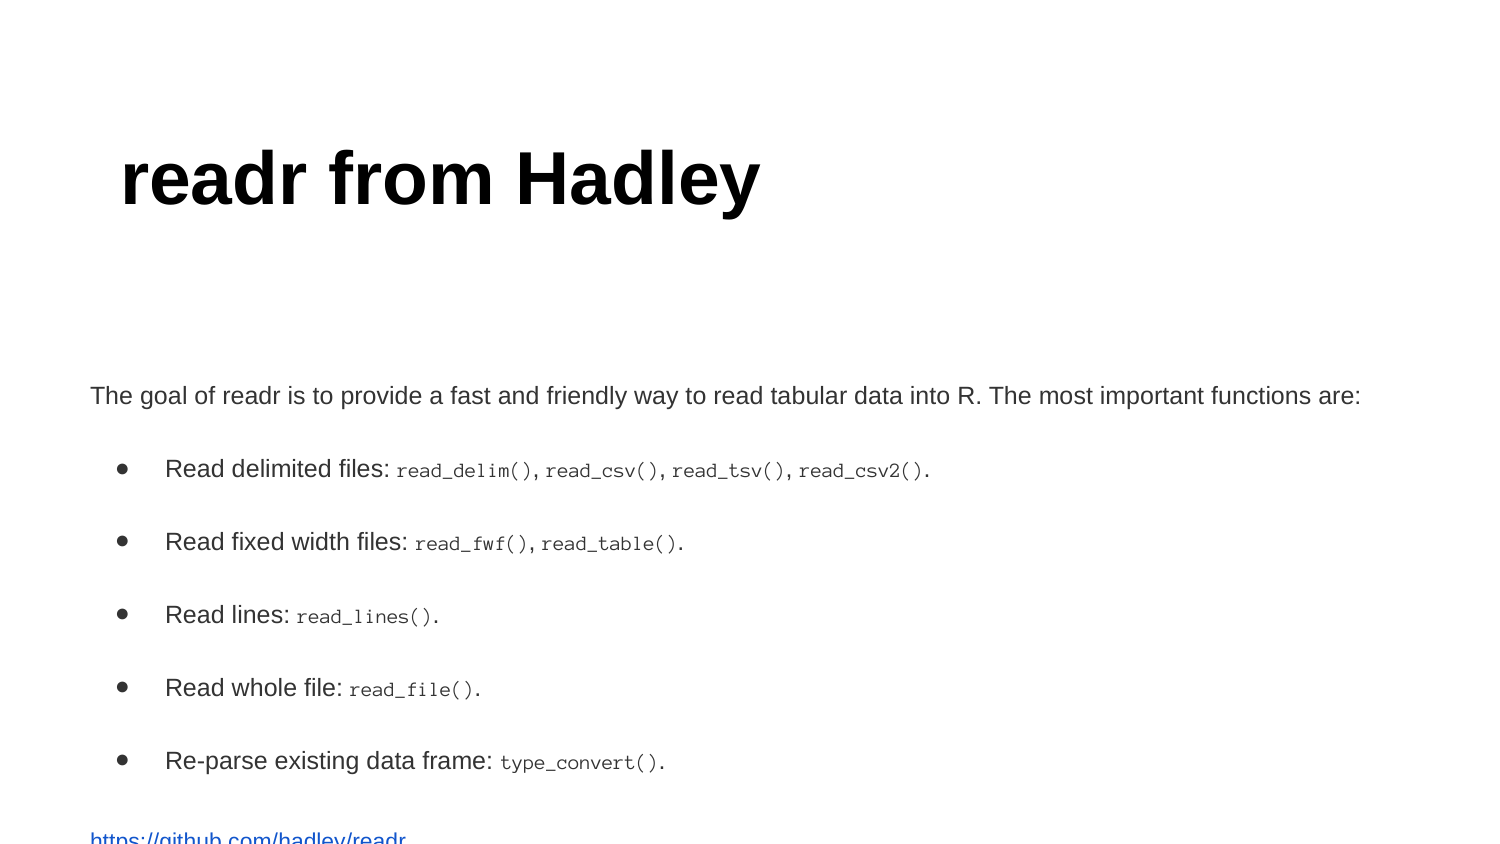

# readr from Hadley

The goal of readr is to provide a fast and friendly way to read tabular data into R. The most important functions are:
Read delimited files: read_delim(), read_csv(), read_tsv(), read_csv2().
Read fixed width files: read_fwf(), read_table().
Read lines: read_lines().
Read whole file: read_file().
Re-parse existing data frame: type_convert().

https://github.com/hadley/readr